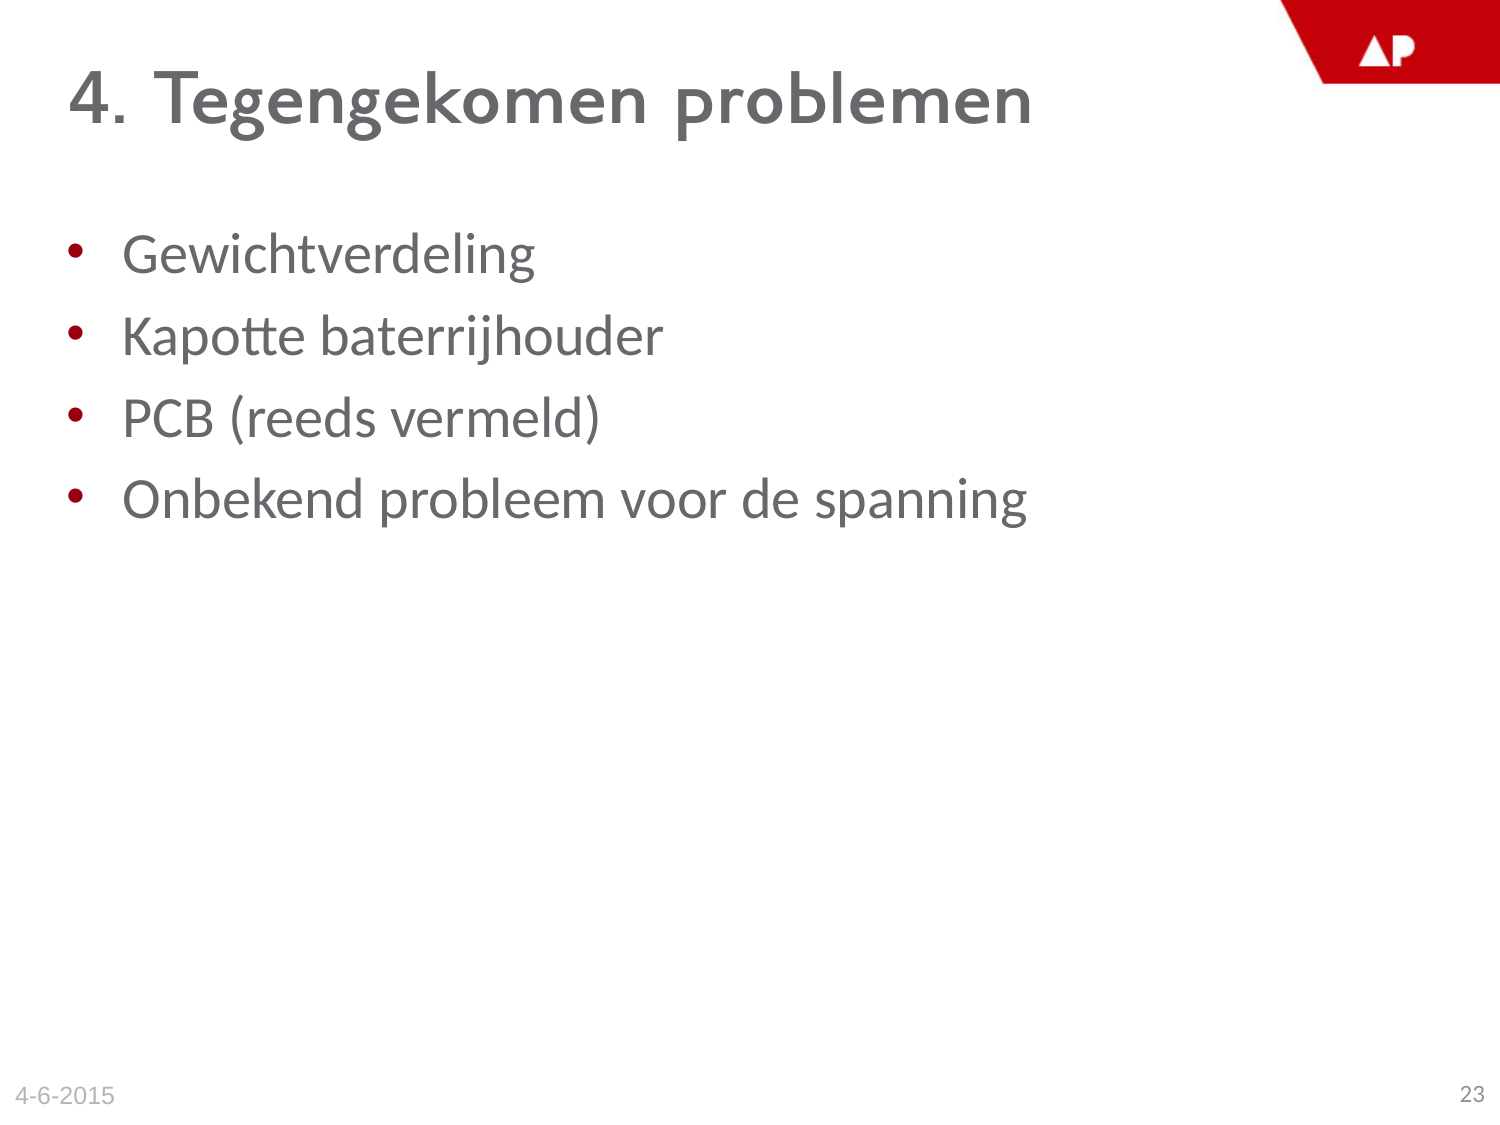

# 4. Tegengekomen problemen
Gewichtverdeling
Kapotte baterrijhouder
PCB (reeds vermeld)
Onbekend probleem voor de spanning
23
4-6-2015